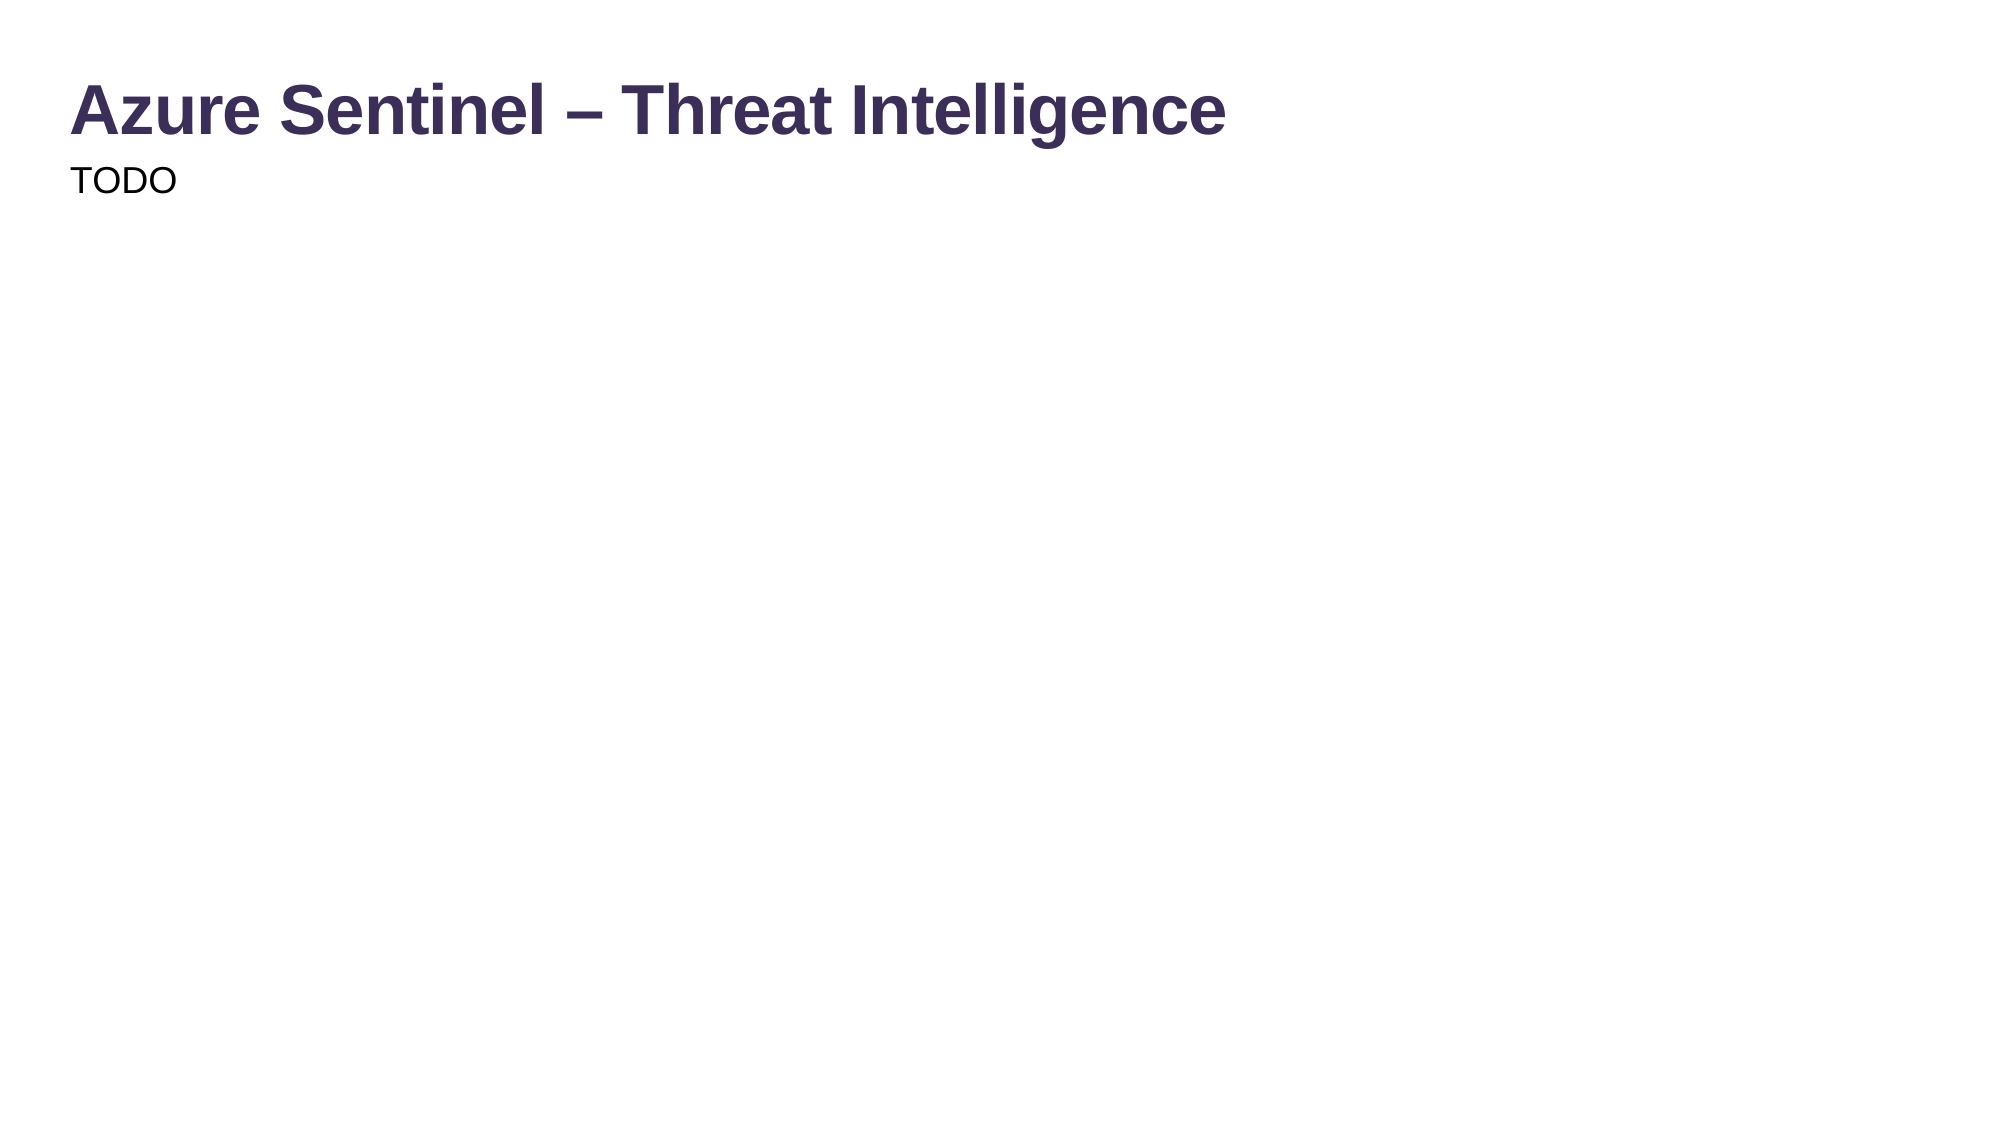

# Azure Sentinel – Threat Intelligence
TODO